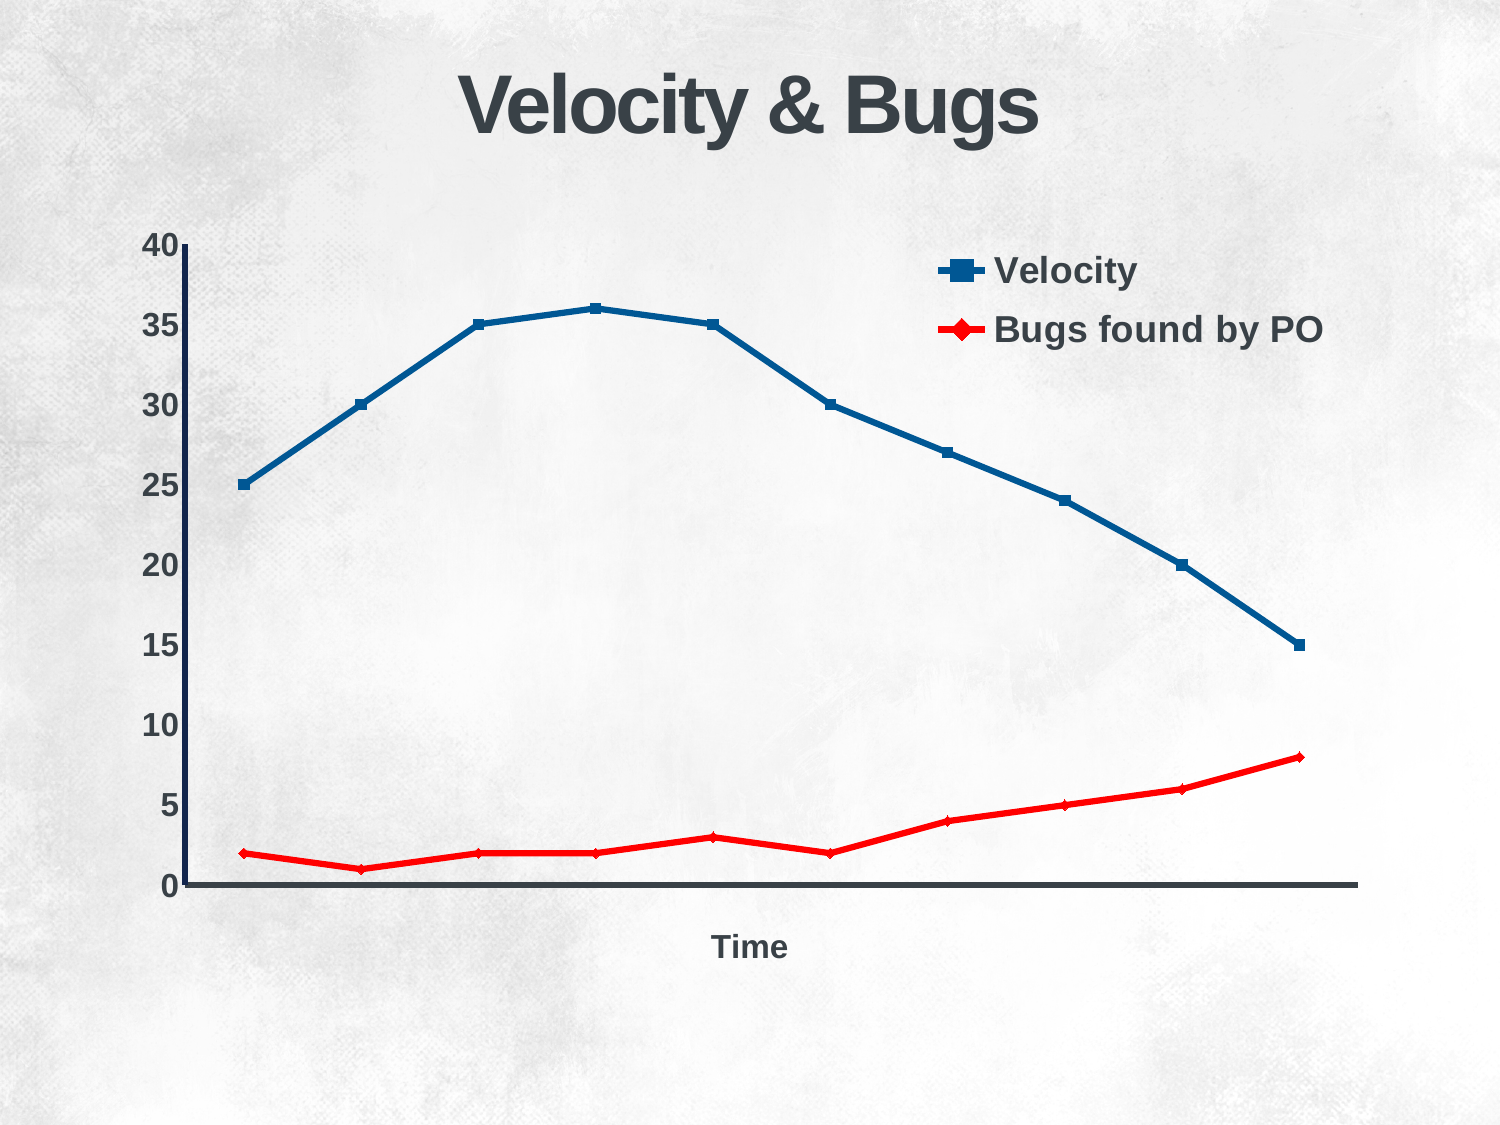

Velocity & Bugs

### Chart

| Category | Velocity | Bugs found by PO |
|---|---|---|